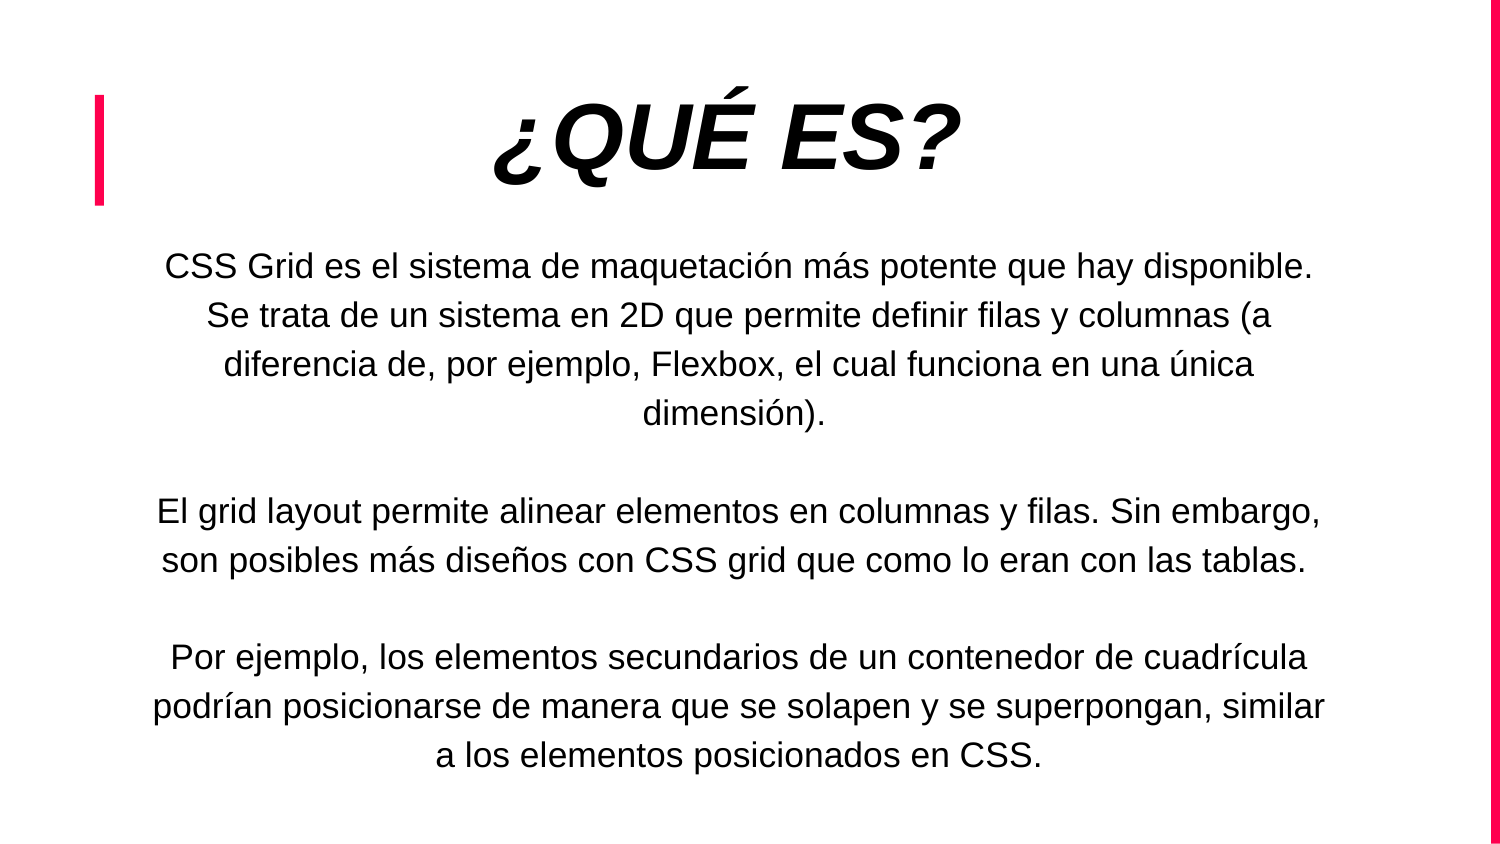

¿QUÉ ES?
CSS Grid es el sistema de maquetación más potente que hay disponible. Se trata de un sistema en 2D que permite definir filas y columnas (a diferencia de, por ejemplo, Flexbox, el cual funciona en una única dimensión).

El grid layout permite alinear elementos en columnas y filas. Sin embargo, son posibles más diseños con CSS grid que como lo eran con las tablas.

Por ejemplo, los elementos secundarios de un contenedor de cuadrícula podrían posicionarse de manera que se solapen y se superpongan, similar a los elementos posicionados en CSS.